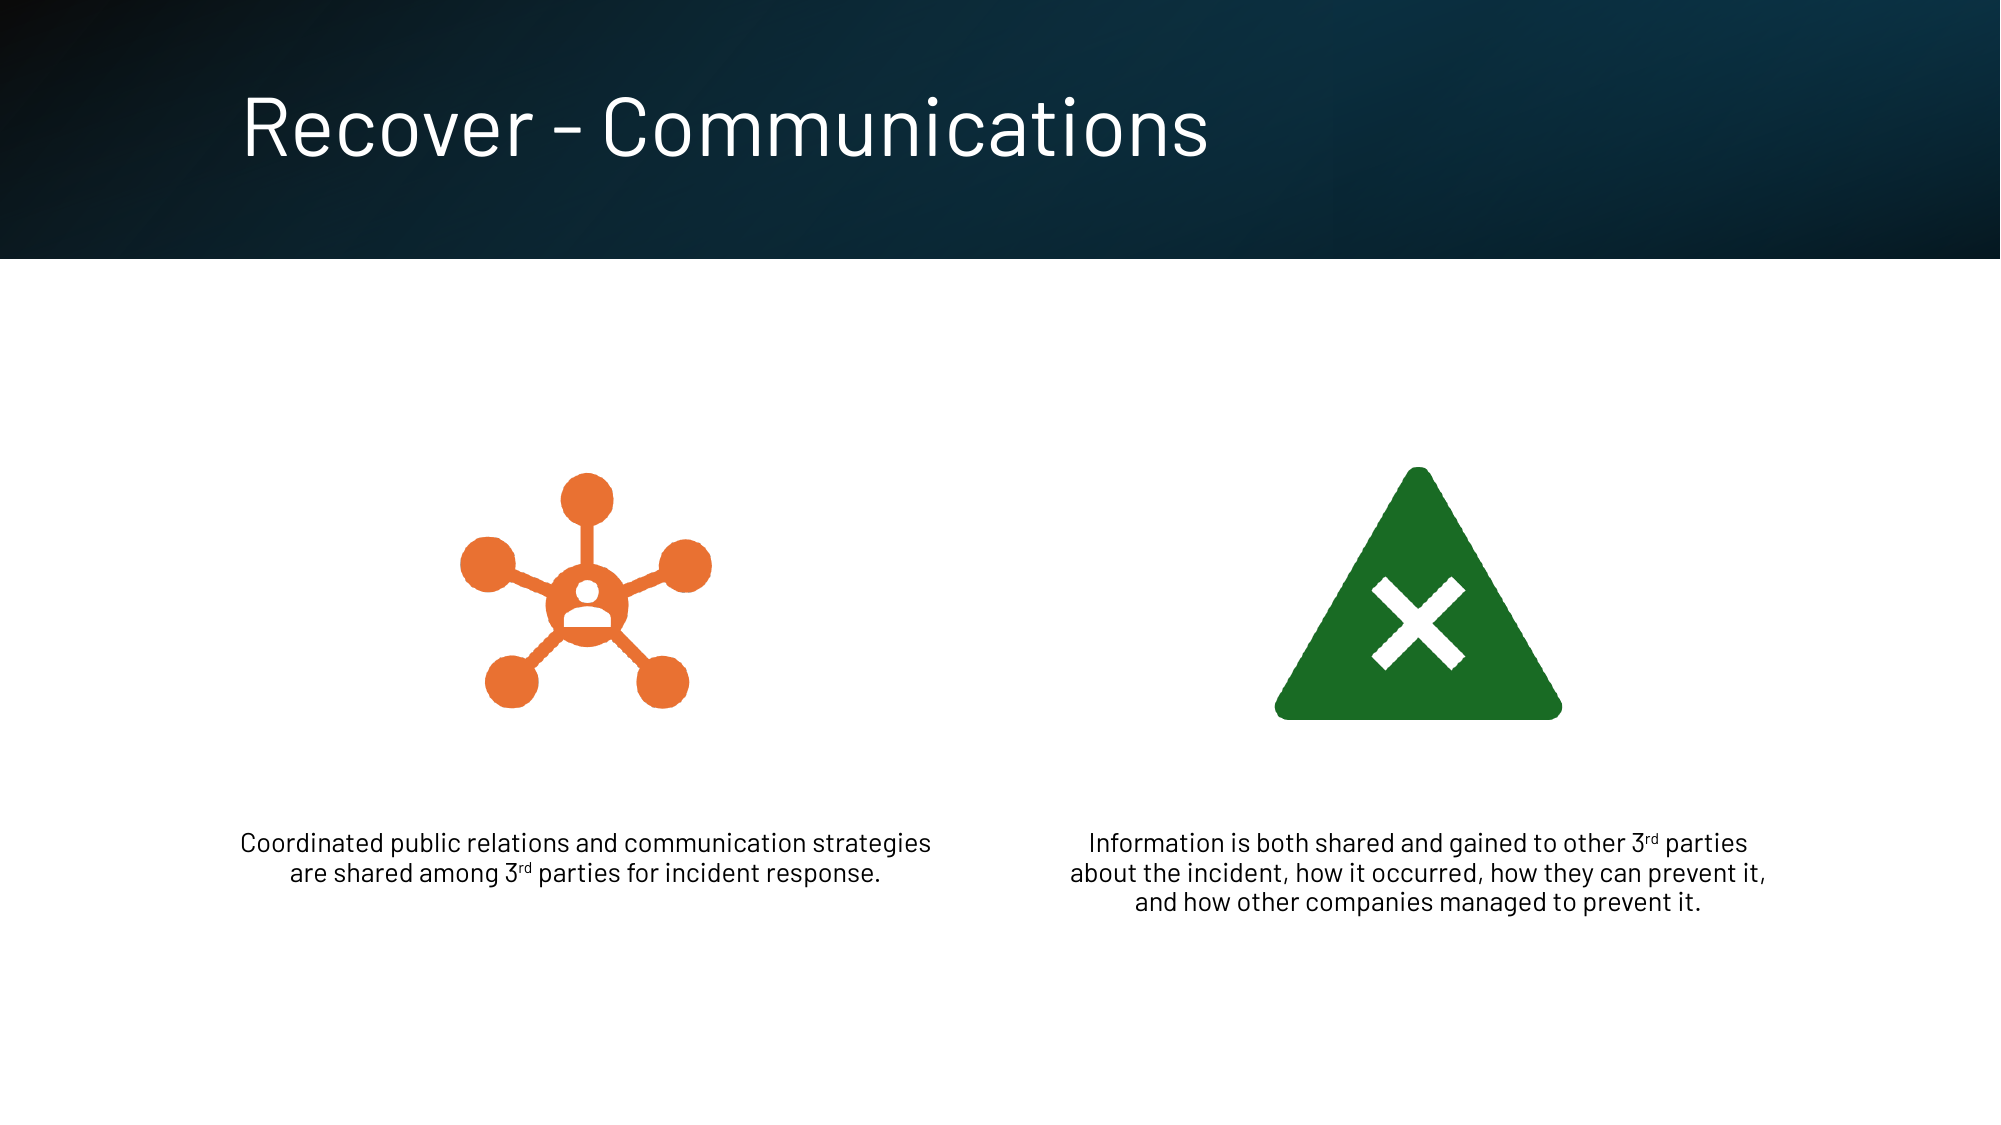

# Recover - Communications
Coordinated public relations and communication strategies are shared among 3rd parties for incident response.
Information is both shared and gained to other 3rd parties about the incident, how it occurred, how they can prevent it, and how other companies managed to prevent it.